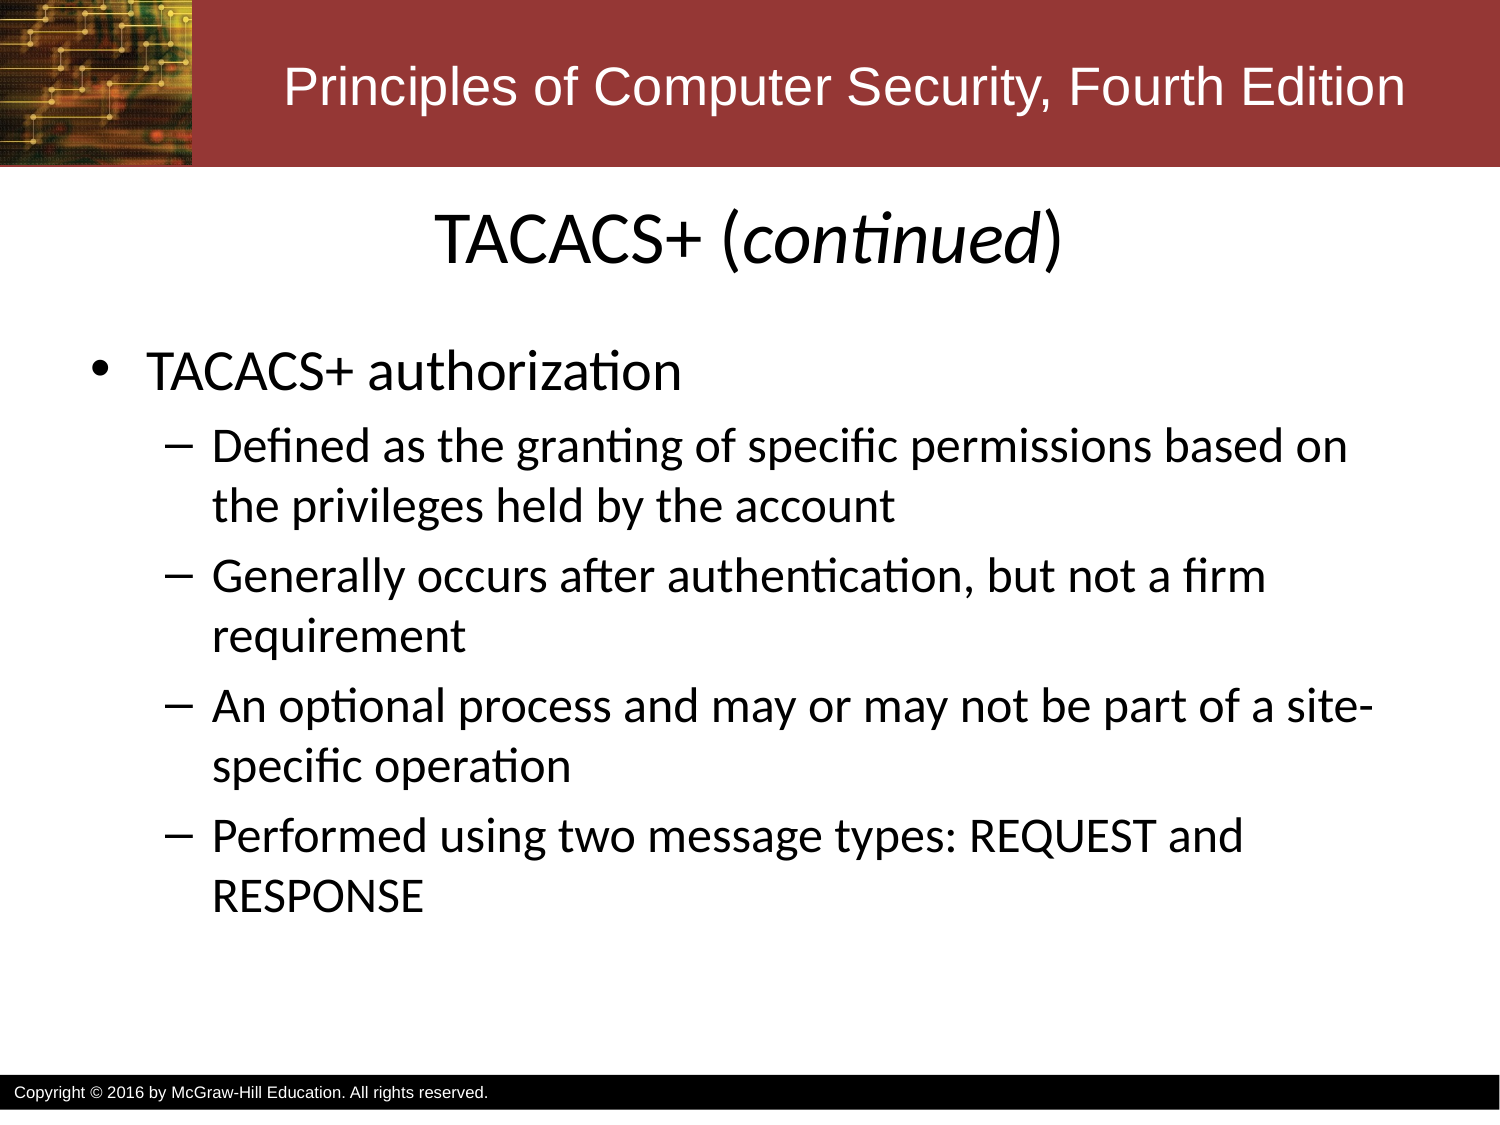

# TACACS+ (continued)
TACACS+ authorization
Defined as the granting of specific permissions based on the privileges held by the account
Generally occurs after authentication, but not a firm requirement
An optional process and may or may not be part of a site-specific operation
Performed using two message types: REQUEST and RESPONSE